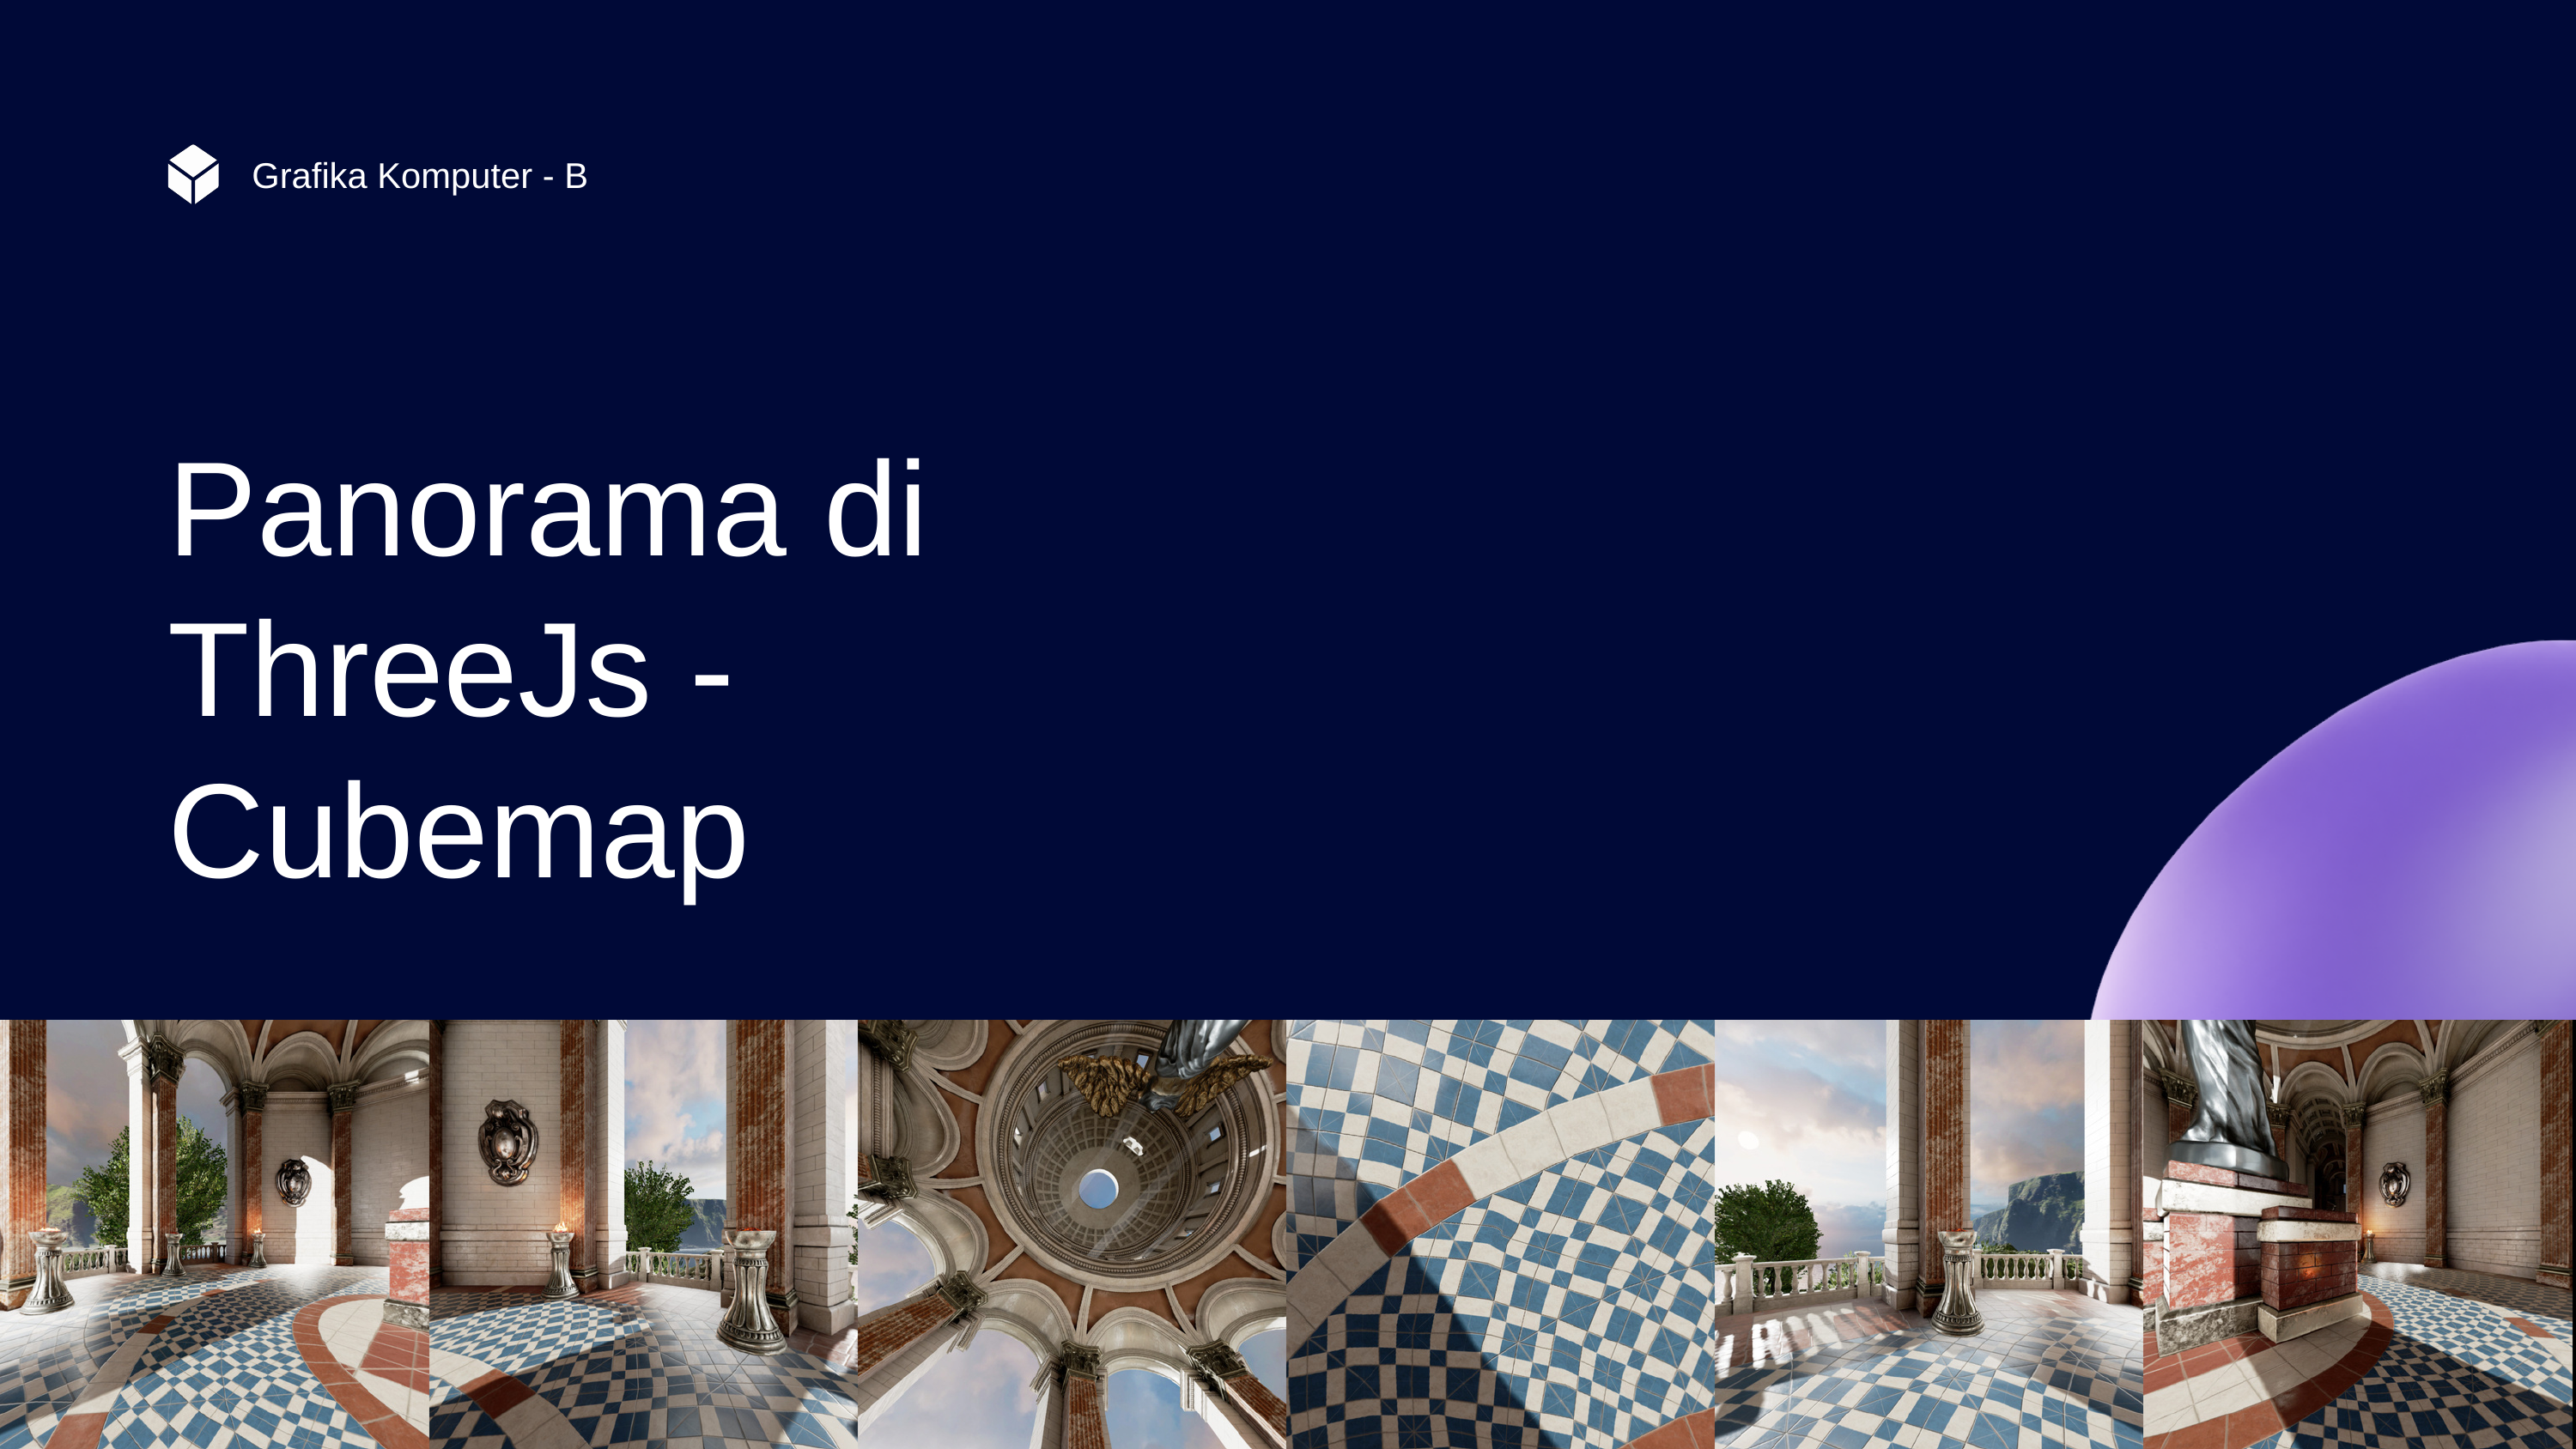

Grafika Komputer - B
Panorama di ThreeJs - Cubemap